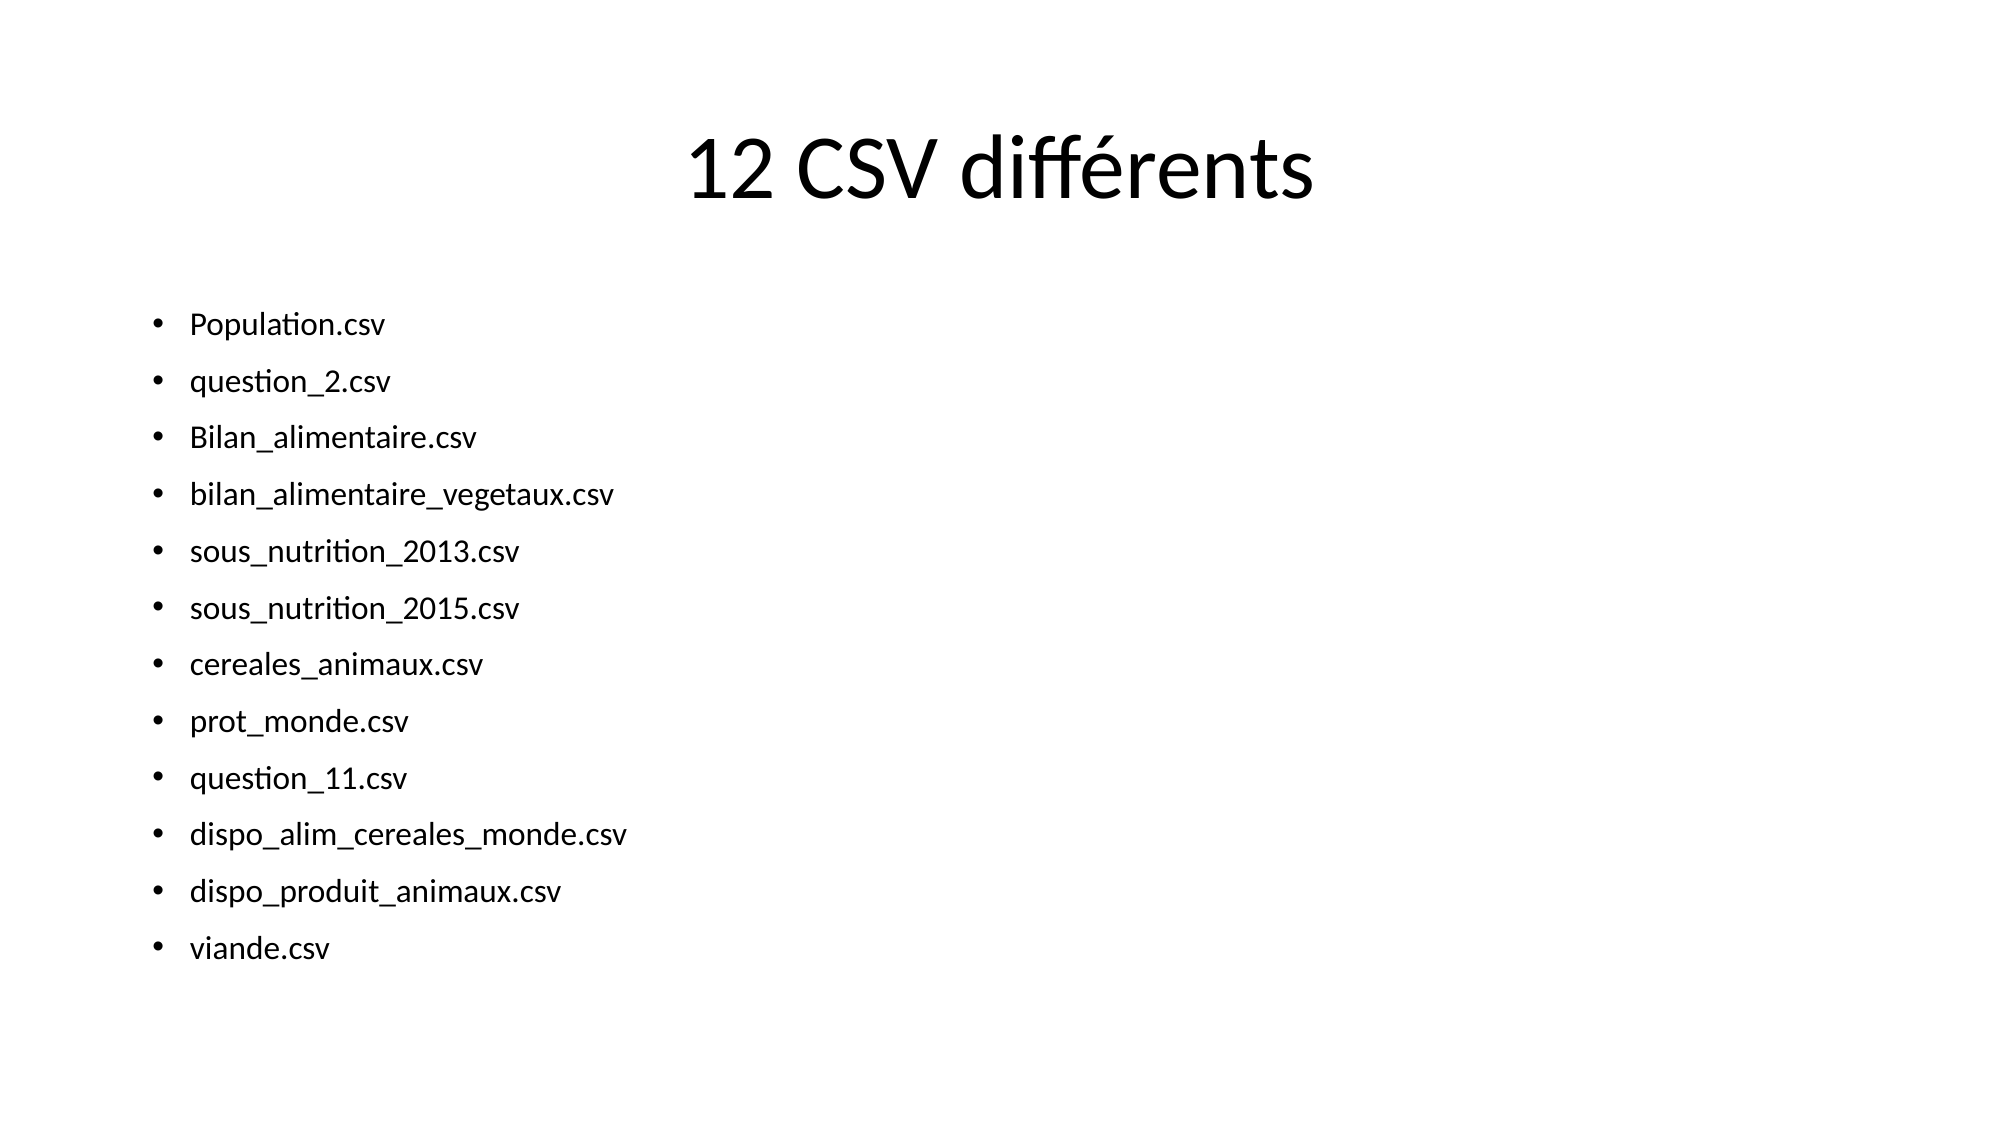

# 12 CSV différents
Population.csv
question_2.csv
Bilan_alimentaire.csv
bilan_alimentaire_vegetaux.csv
sous_nutrition_2013.csv
sous_nutrition_2015.csv
cereales_animaux.csv
prot_monde.csv
question_11.csv
dispo_alim_cereales_monde.csv
dispo_produit_animaux.csv
viande.csv